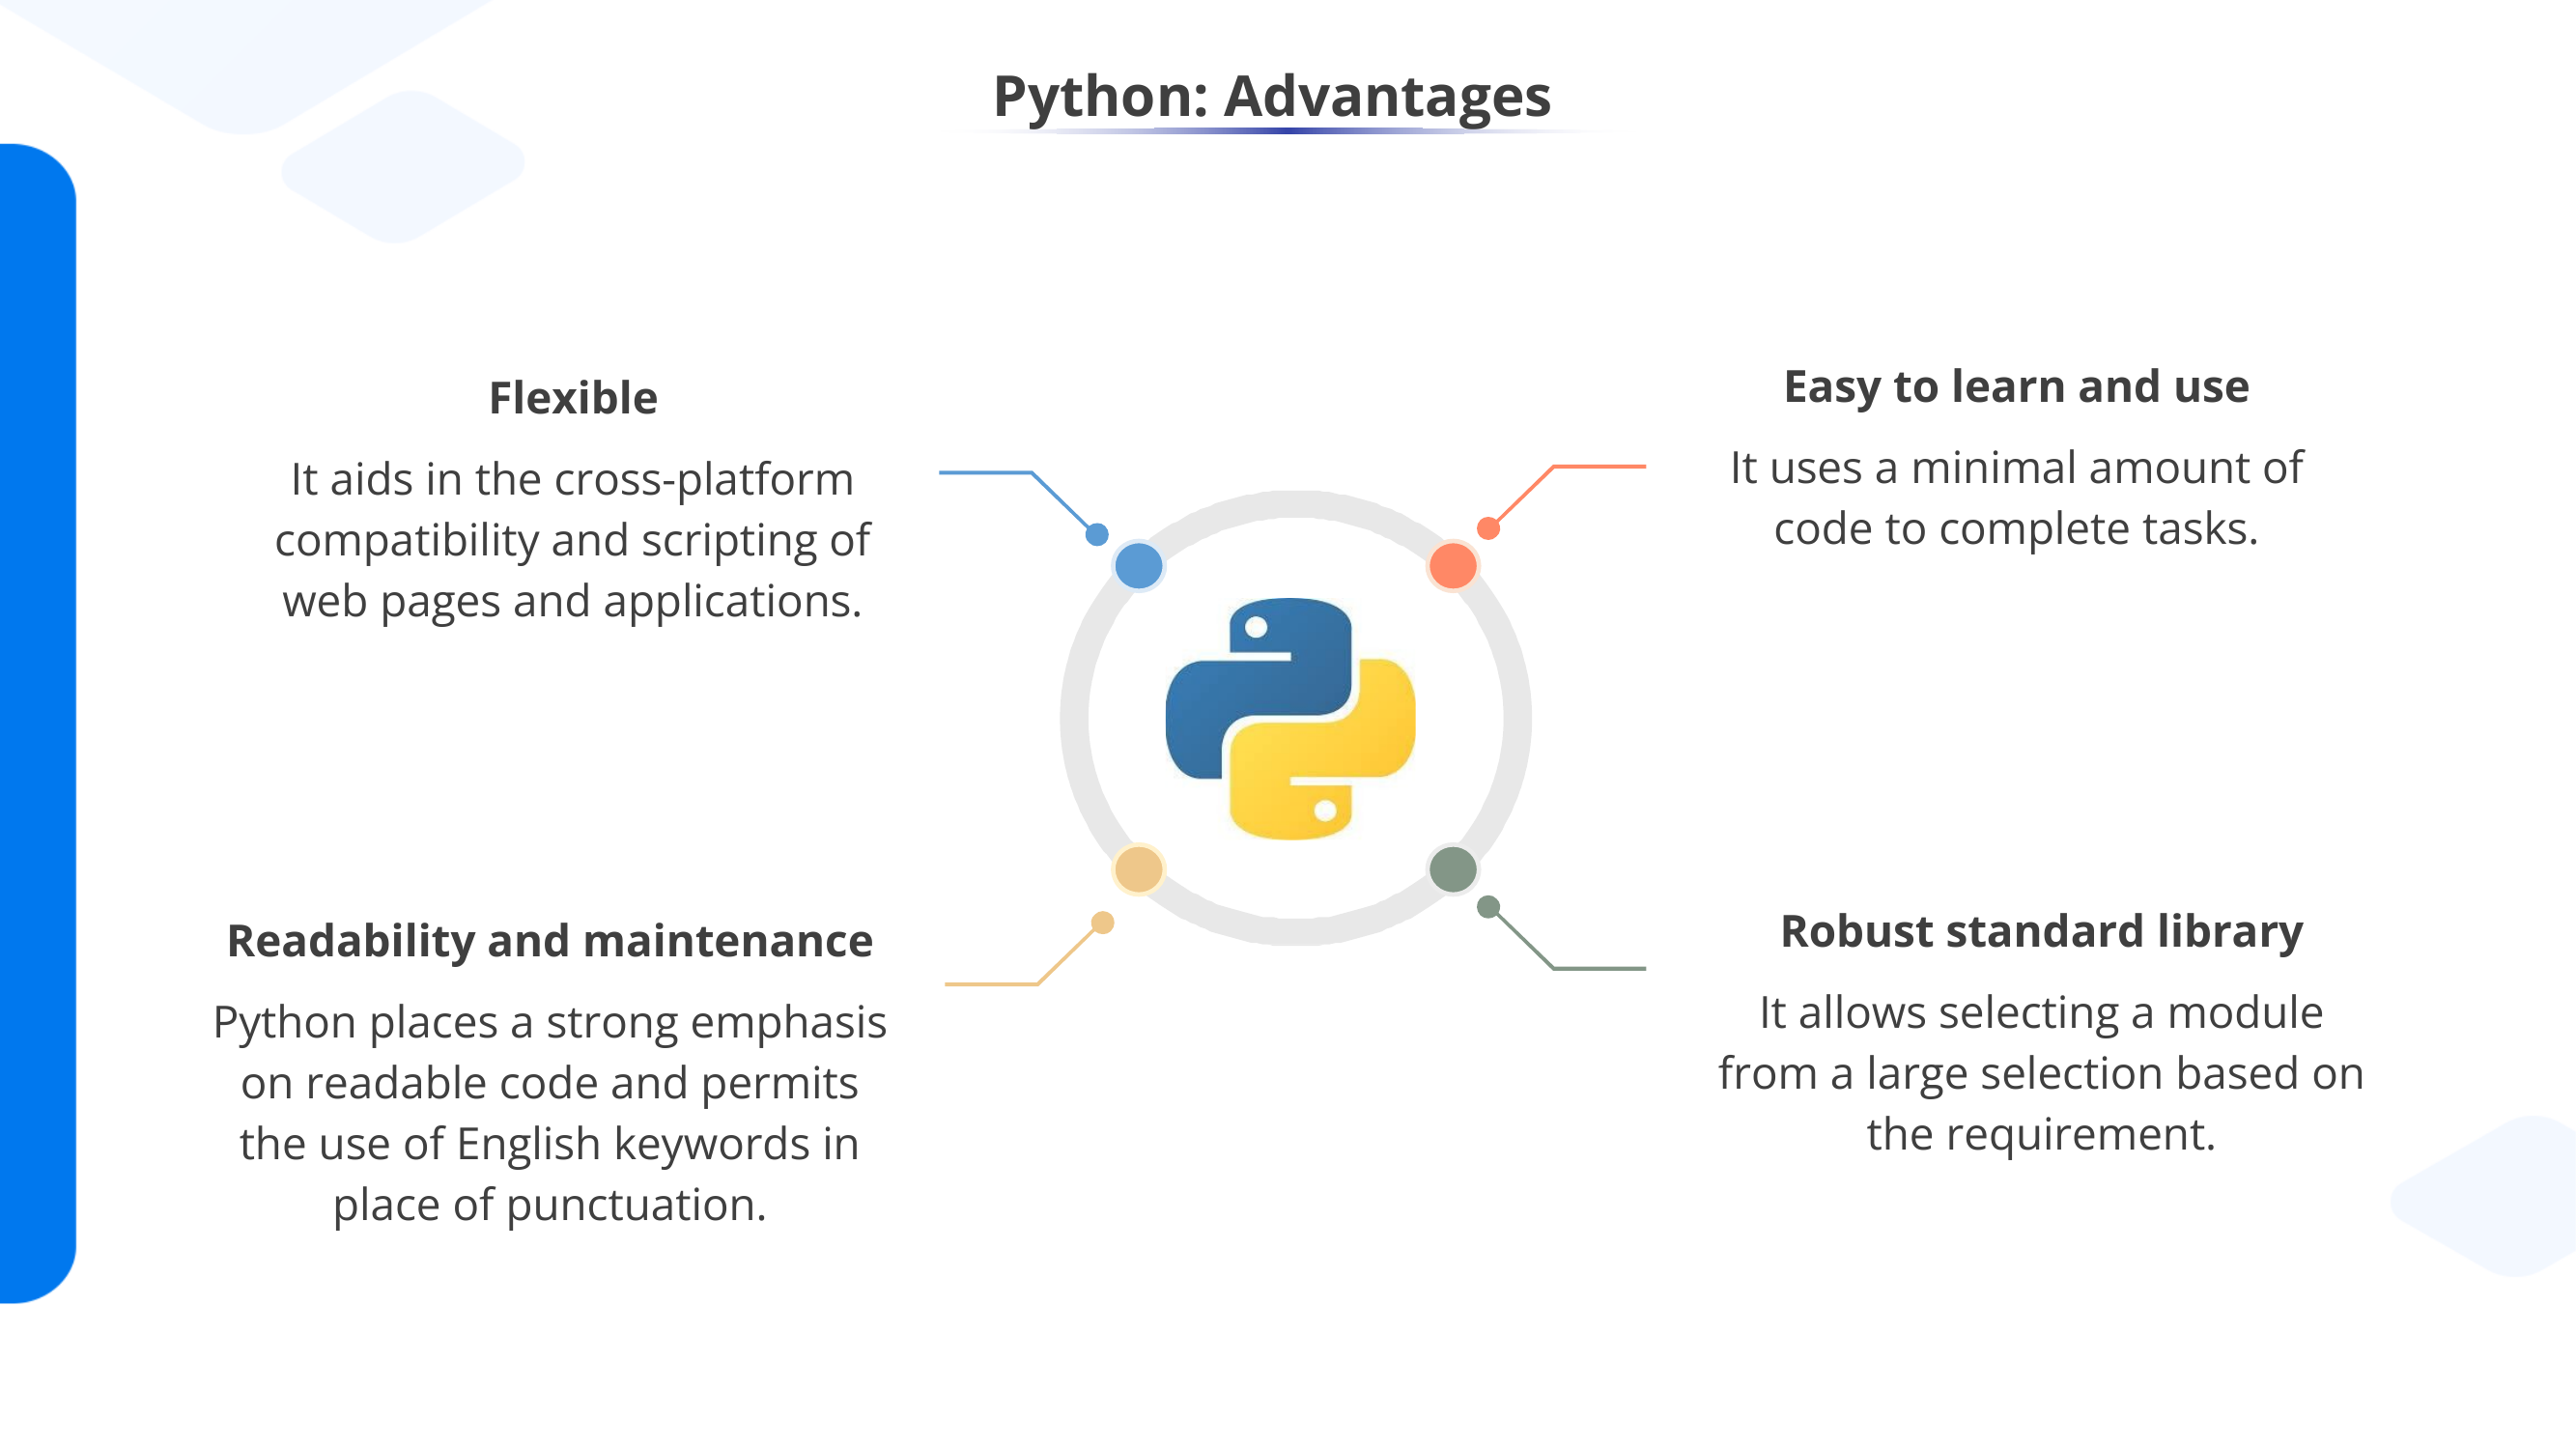

Python: Advantages

Easy to learn and use
It uses a minimal amount of code to complete tasks.
Flexible
It aids in the cross-platform compatibility and scripting of web pages and applications.

Robust standard library
It allows selecting a module from a large selection based on the requirement.
Readability and maintenance
Python places a strong emphasis on readable code and permits the use of English keywords in place of punctuation.